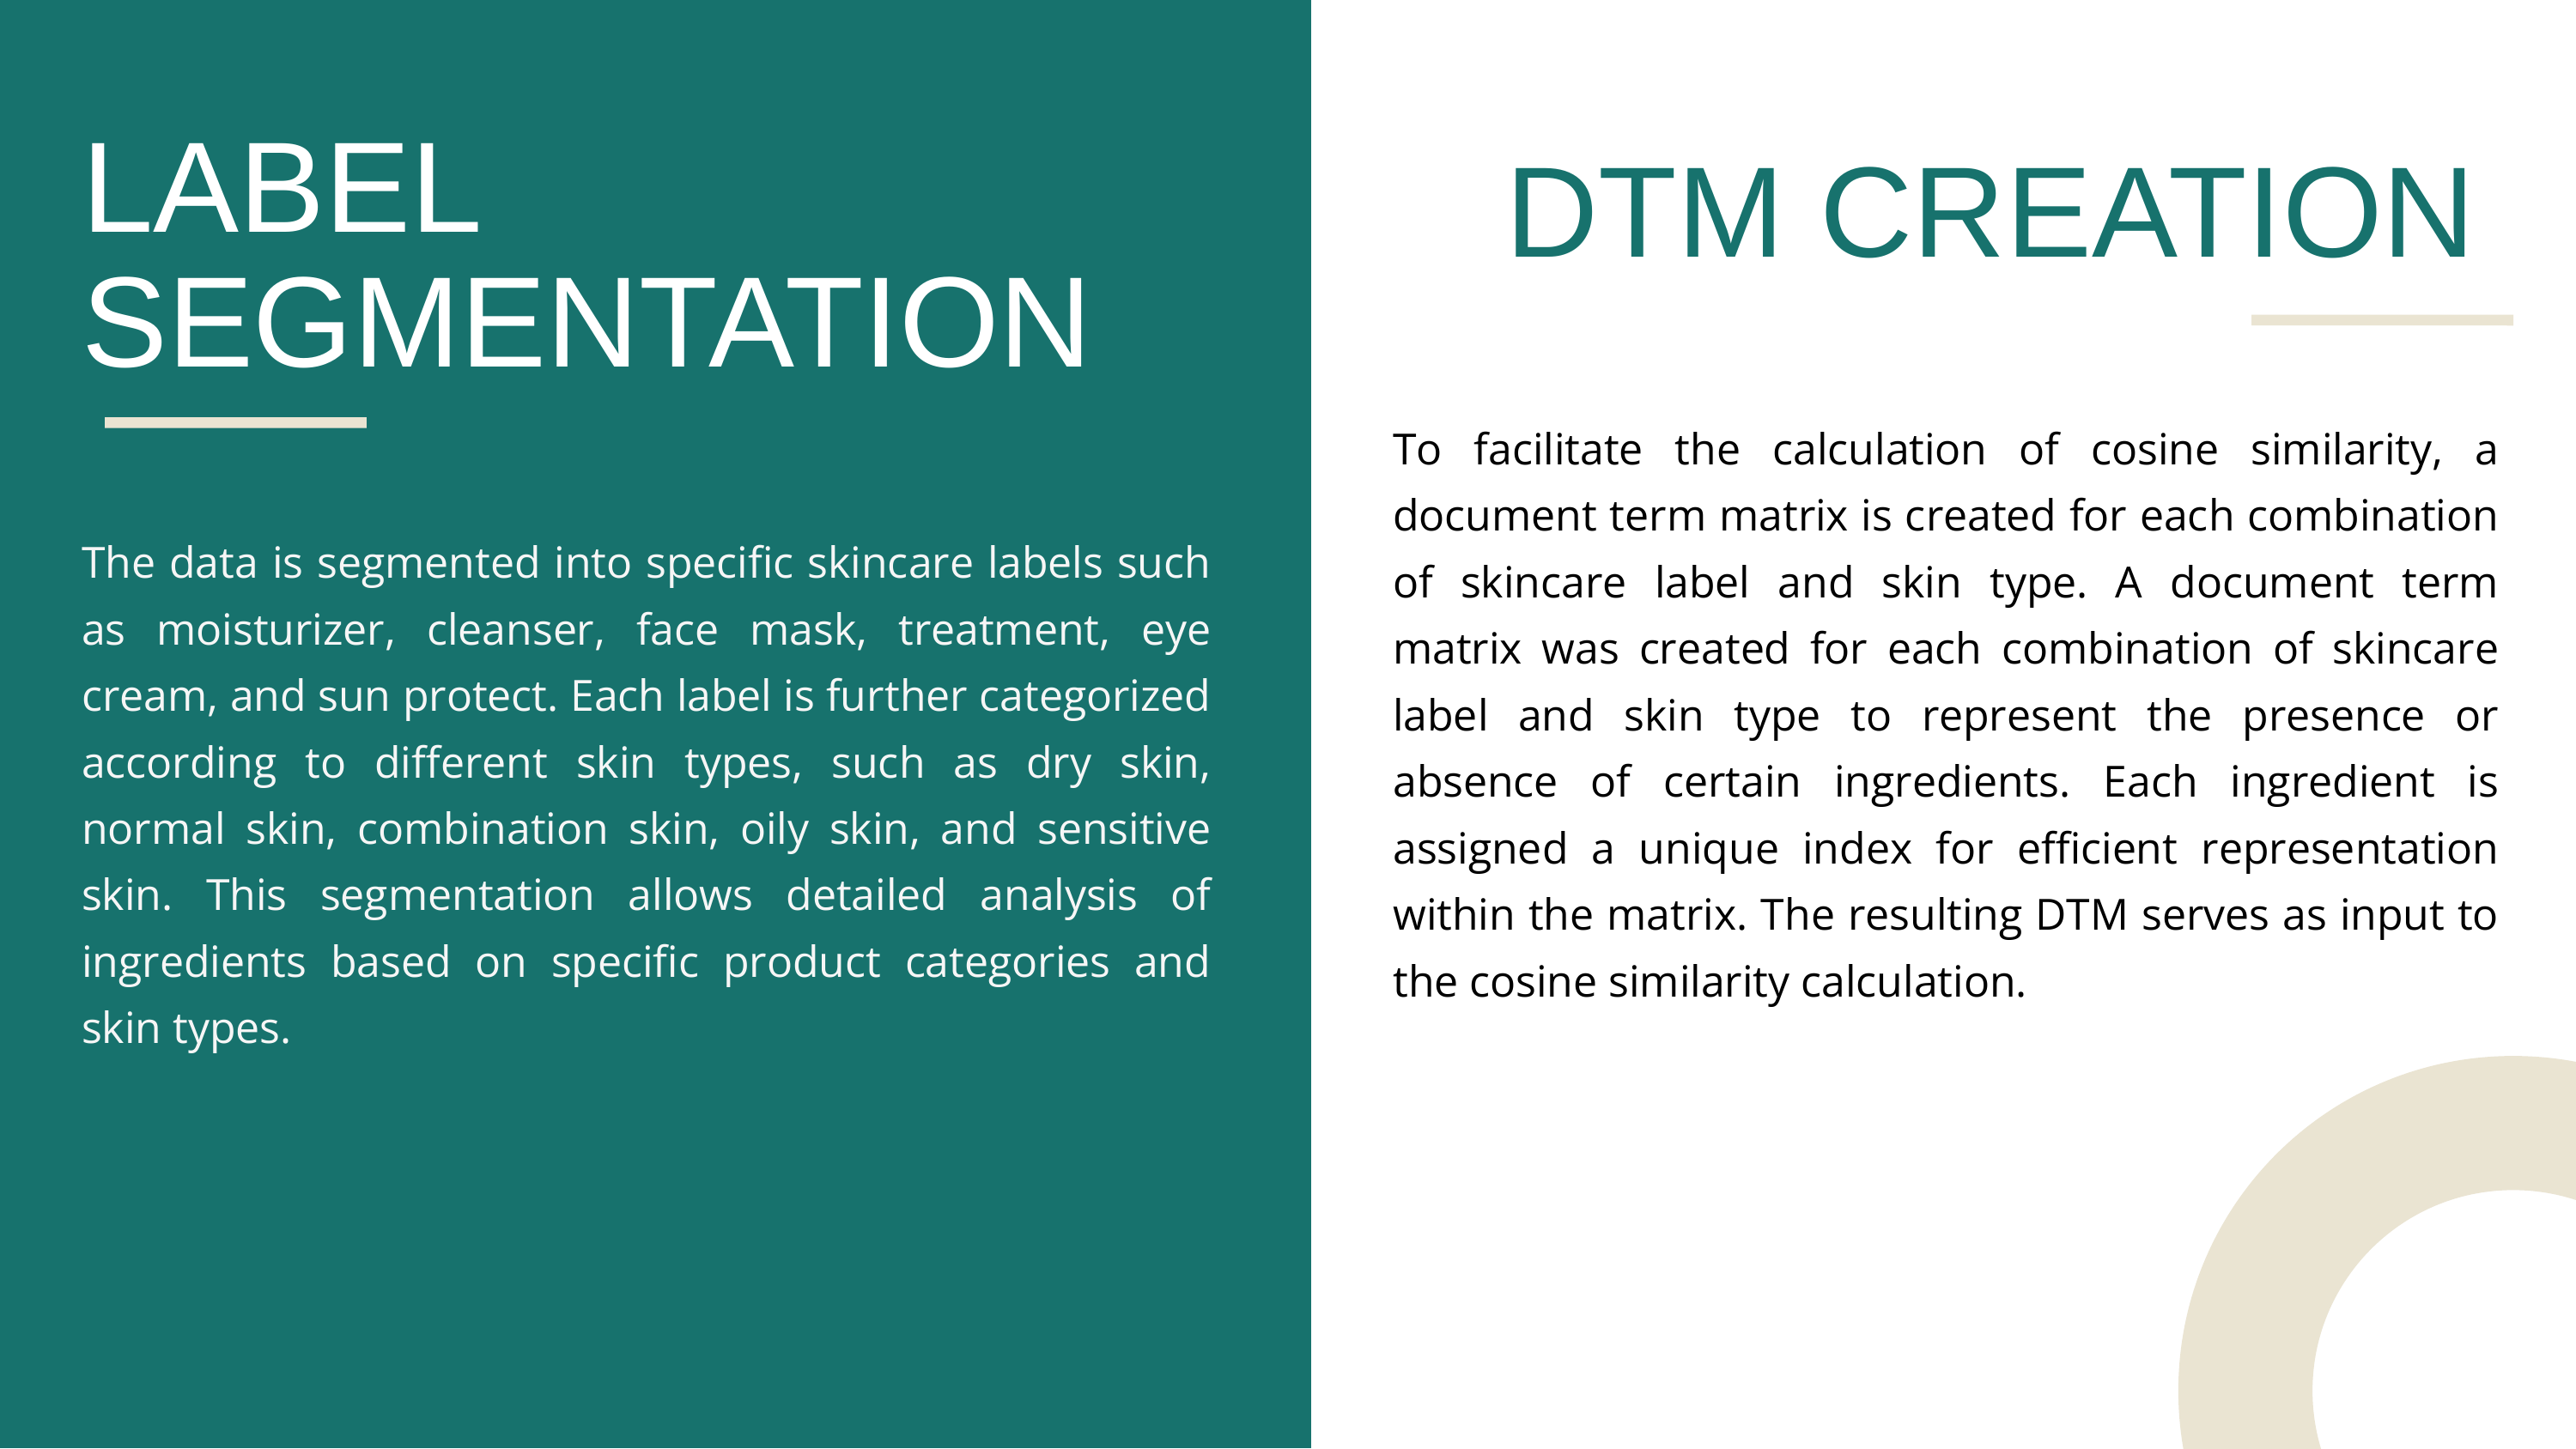

LABEL SEGMENTATION

DTM CREATION

To facilitate the calculation of cosine similarity, a document term matrix is created for each combination of skincare label and skin type. A document term matrix was created for each combination of skincare label and skin type to represent the presence or absence of certain ingredients. Each ingredient is assigned a unique index for efficient representation within the matrix. The resulting DTM serves as input to the cosine similarity calculation.

The data is segmented into specific skincare labels such as moisturizer, cleanser, face mask, treatment, eye cream, and sun protect. Each label is further categorized according to different skin types, such as dry skin, normal skin, combination skin, oily skin, and sensitive skin. This segmentation allows detailed analysis of ingredients based on specific product categories and skin types.